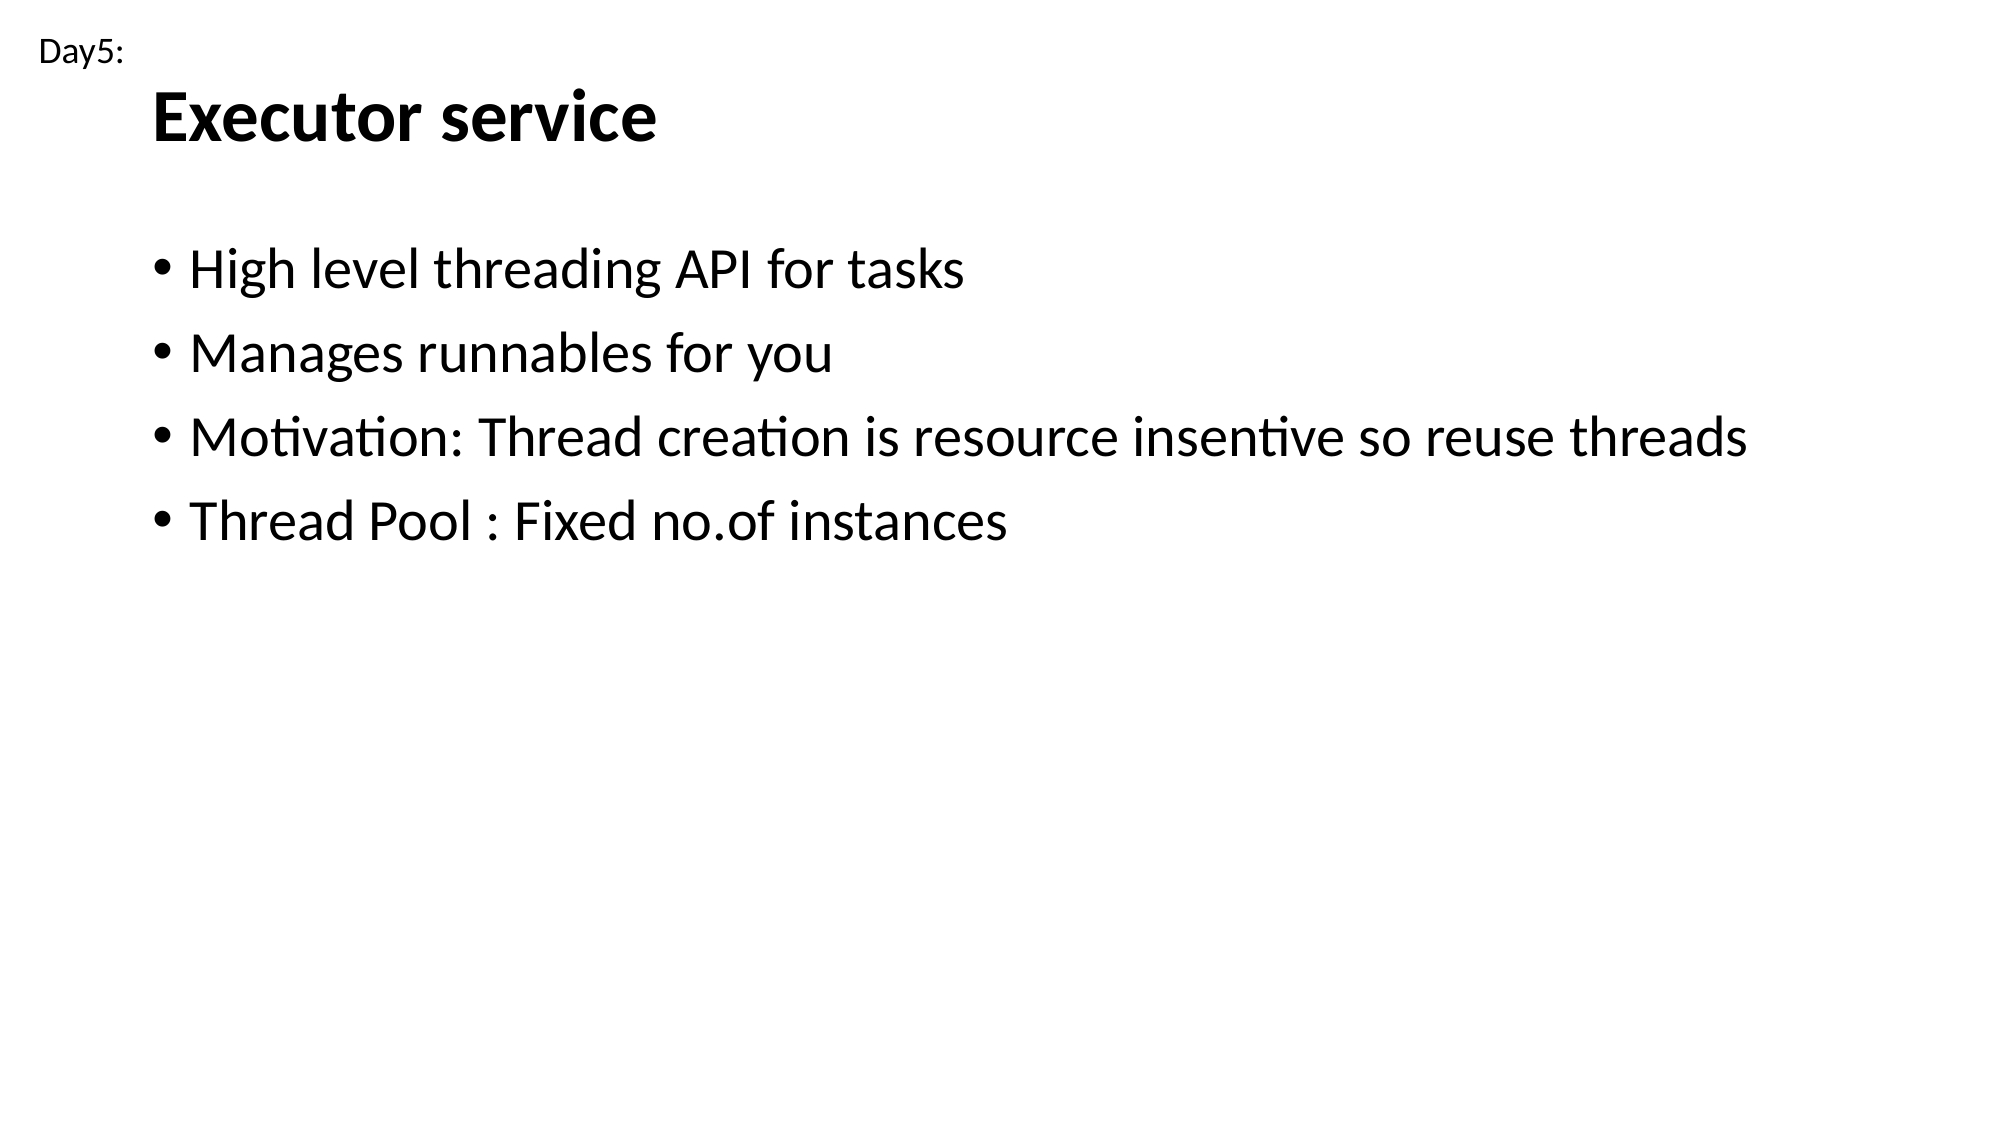

Day5:
# Executor service
High level threading API for tasks
Manages runnables for you
Motivation: Thread creation is resource insentive so reuse threads
Thread Pool : Fixed no.of instances